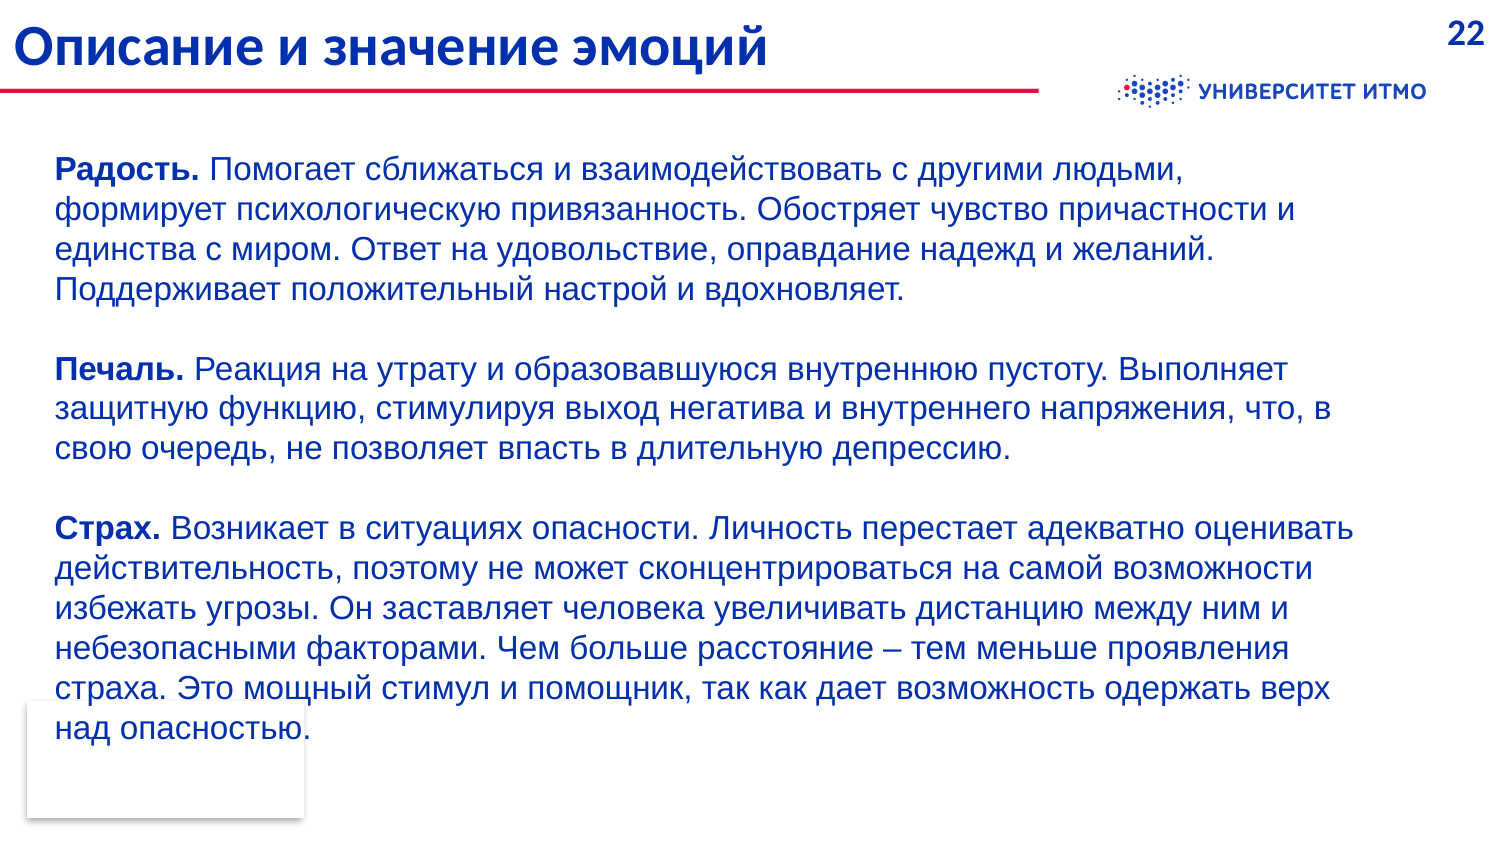

Описание и значение эмоций

22
Радость. Помогает сближаться и взаимодействовать с другими людьми, формирует психологическую привязанность. Обостряет чувство причастности и единства с миром. Ответ на удовольствие, оправдание надежд и желаний. Поддерживает положительный настрой и вдохновляет.

Печаль. Реакция на утрату и образовавшуюся внутреннюю пустоту. Выполняет защитную функцию, стимулируя выход негатива и внутреннего напряжения, что, в свою очередь, не позволяет впасть в длительную депрессию.

Страх. Возникает в ситуациях опасности. Личность перестает адекватно оценивать действительность, поэтому не может сконцентрироваться на самой возможности избежать угрозы. Он заставляет человека увеличивать дистанцию между ним и небезопасными факторами. Чем больше расстояние – тем меньше проявления страха. Это мощный стимул и помощник, так как дает возможность одержать верх над опасностью.